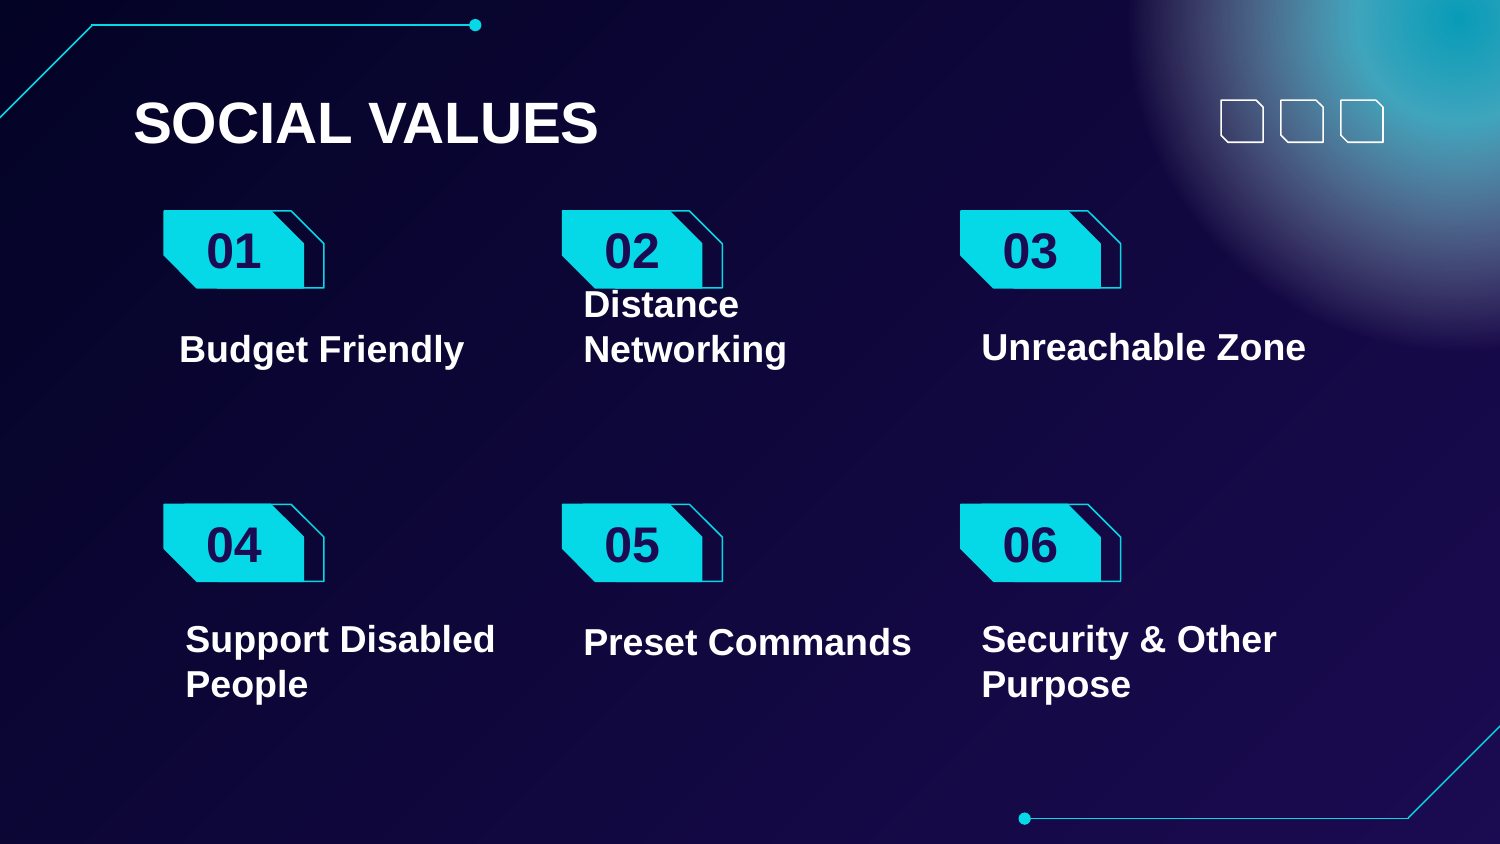

SOCIAL VALUES

# 01
02
03

Unreachable Zone
Budget Friendly
Distance Networking
05
06
04

Preset Commands
Security & Other Purpose
Support Disabled People